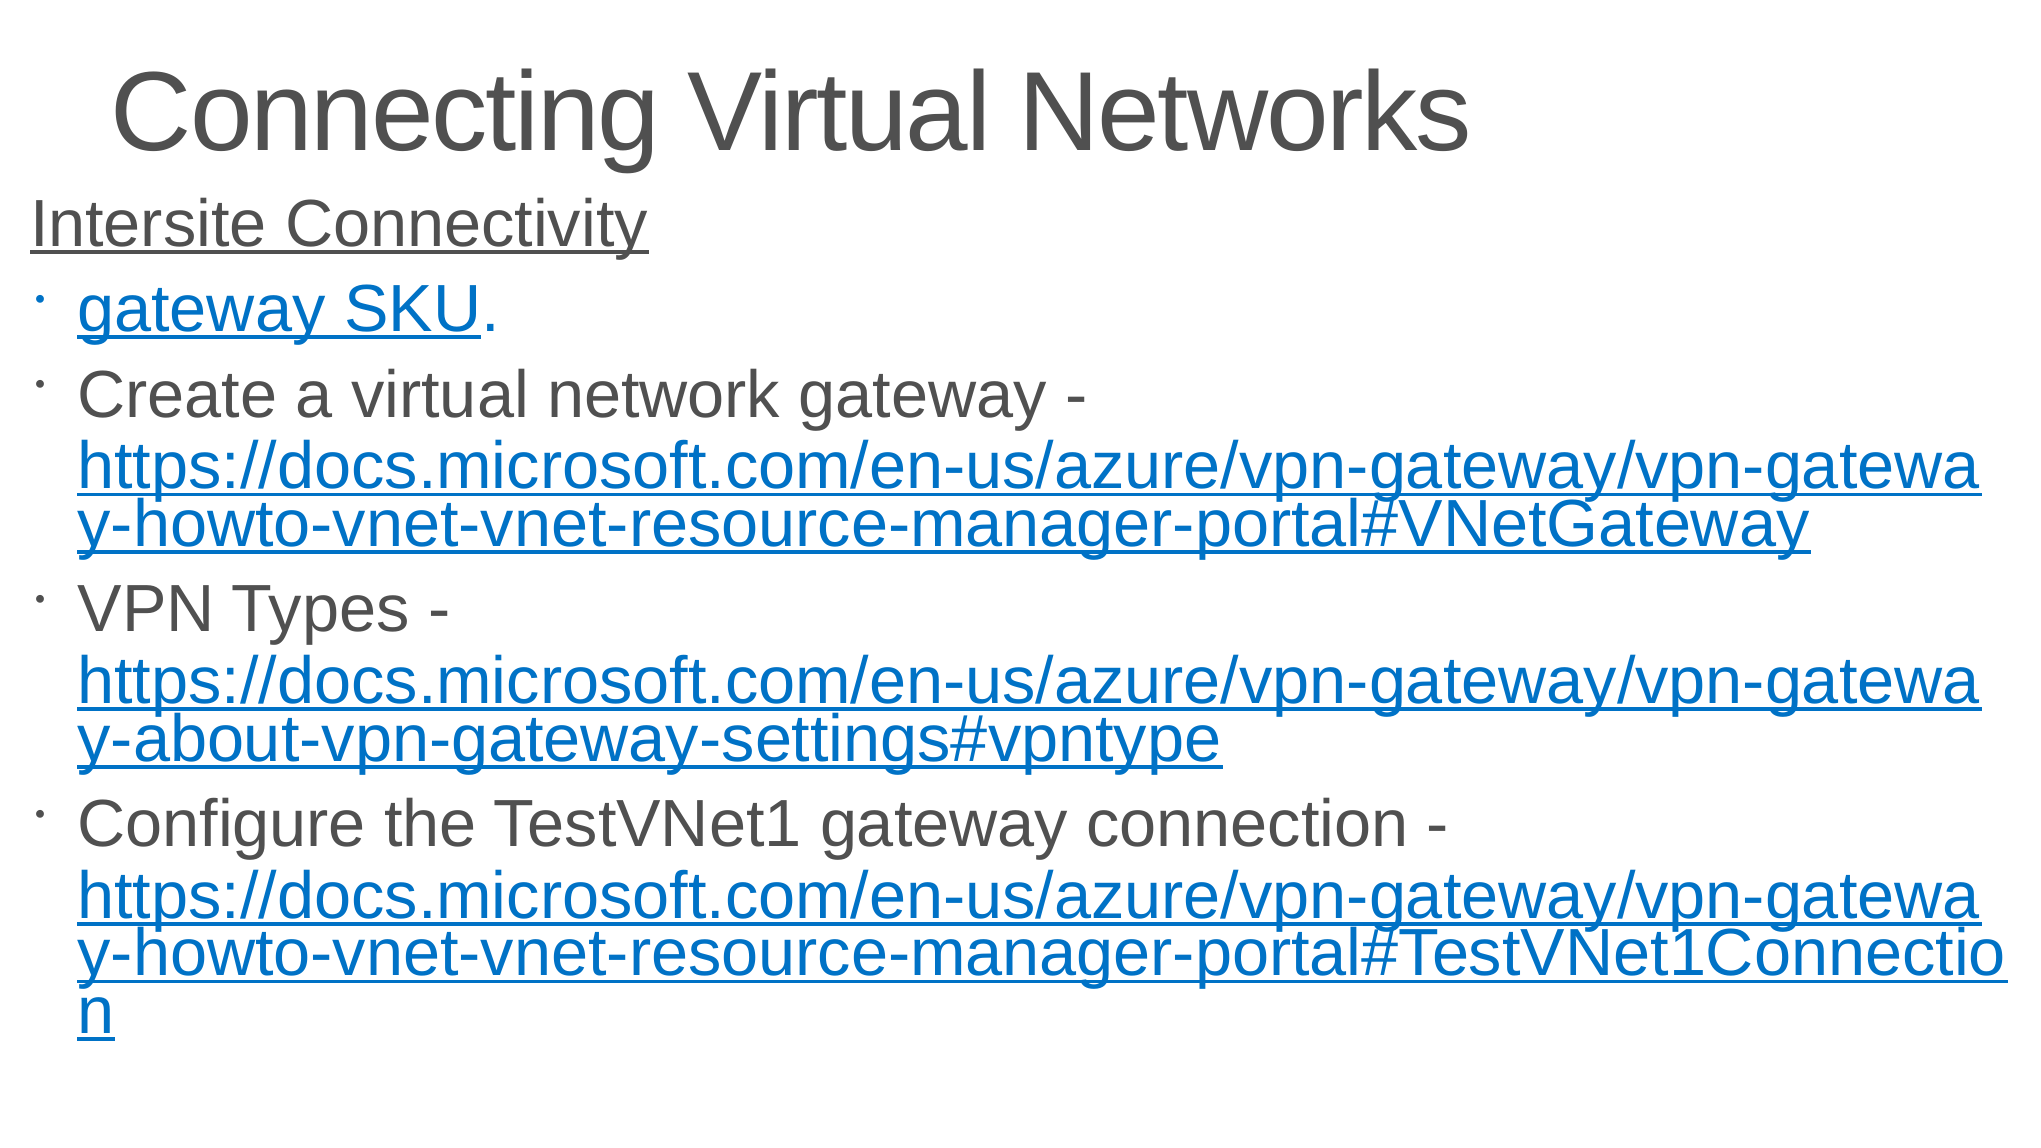

# Connecting Virtual Networks
Intersite Connectivity
gateway SKU.
Create a virtual network gateway - https://docs.microsoft.com/en-us/azure/vpn-gateway/vpn-gateway-howto-vnet-vnet-resource-manager-portal#VNetGateway
VPN Types - https://docs.microsoft.com/en-us/azure/vpn-gateway/vpn-gateway-about-vpn-gateway-settings#vpntype
Configure the TestVNet1 gateway connection - https://docs.microsoft.com/en-us/azure/vpn-gateway/vpn-gateway-howto-vnet-vnet-resource-manager-portal#TestVNet1Connection